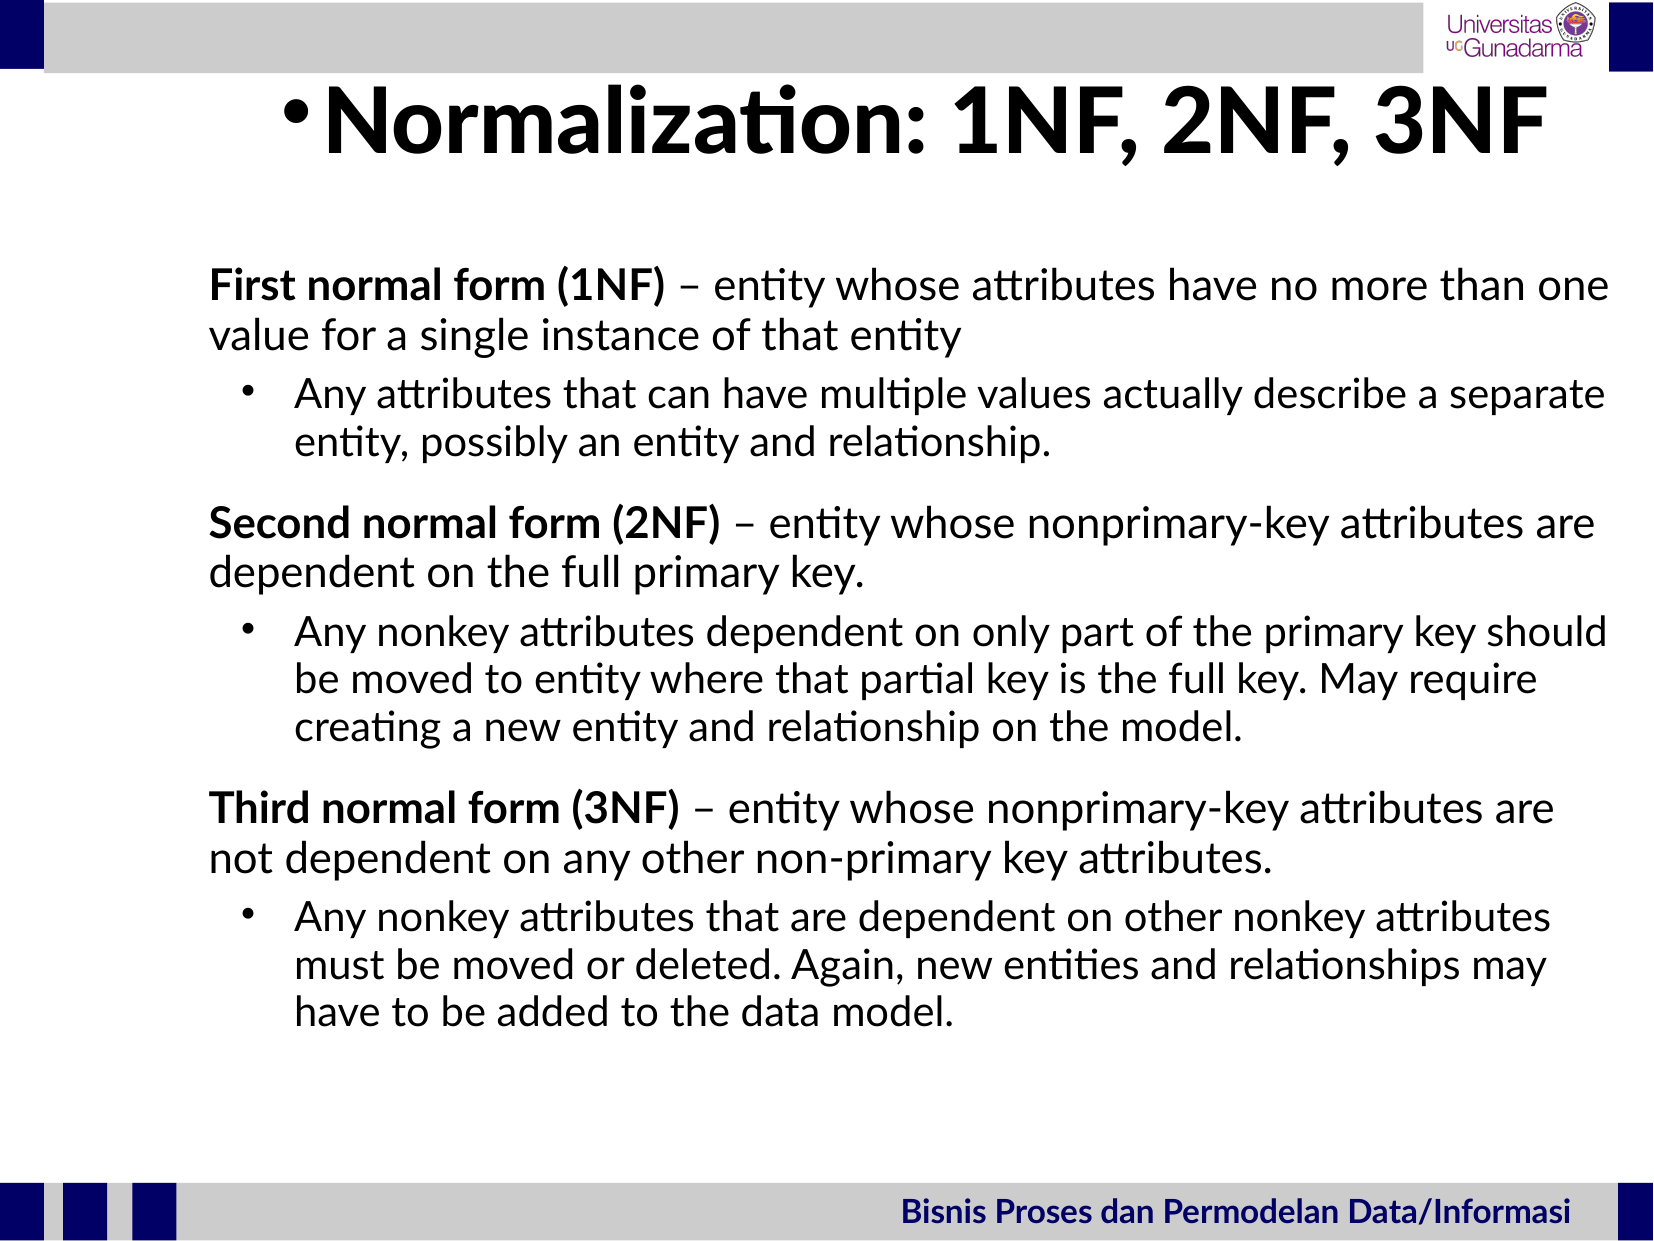

Normalization: 1NF, 2NF, 3NF
	First normal form (1NF) – entity whose attributes have no more than one value for a single instance of that entity
Any attributes that can have multiple values actually describe a separate entity, possibly an entity and relationship.
	Second normal form (2NF) – entity whose nonprimary-key attributes are dependent on the full primary key.
Any nonkey attributes dependent on only part of the primary key should be moved to entity where that partial key is the full key. May require creating a new entity and relationship on the model.
	Third normal form (3NF) – entity whose nonprimary-key attributes are not dependent on any other non-primary key attributes.
Any nonkey attributes that are dependent on other nonkey attributes must be moved or deleted. Again, new entities and relationships may have to be added to the data model.